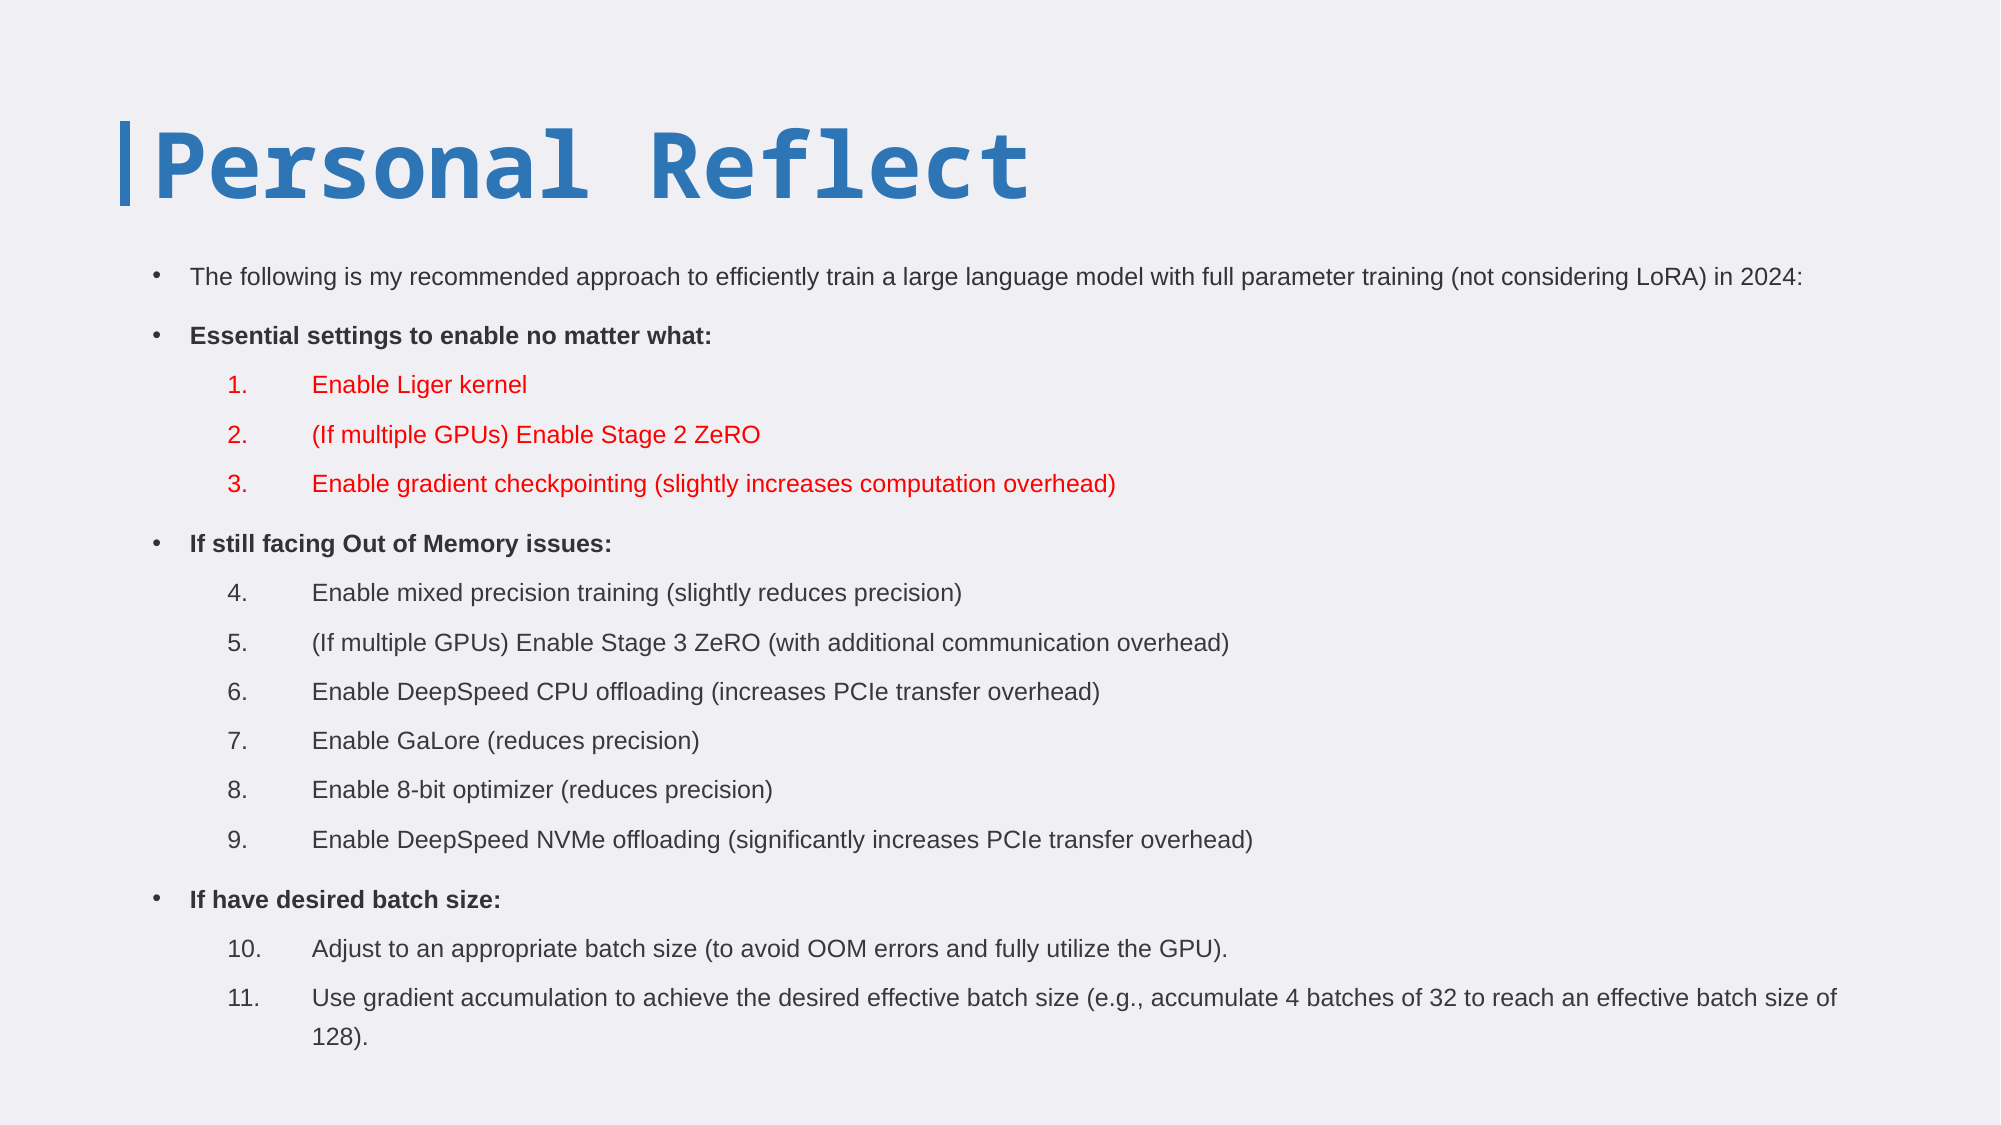

# Personal Reflect
The following is my recommended approach to efficiently train a large language model with full parameter training (not considering LoRA) in 2024:
Essential settings to enable no matter what:
Enable Liger kernel
(If multiple GPUs) Enable Stage 2 ZeRO
Enable gradient checkpointing (slightly increases computation overhead)
If still facing Out of Memory issues:
Enable mixed precision training (slightly reduces precision)
(If multiple GPUs) Enable Stage 3 ZeRO (with additional communication overhead)
Enable DeepSpeed CPU offloading (increases PCIe transfer overhead)
Enable GaLore (reduces precision)
Enable 8-bit optimizer (reduces precision)
Enable DeepSpeed NVMe offloading (significantly increases PCIe transfer overhead)
If have desired batch size:
Adjust to an appropriate batch size (to avoid OOM errors and fully utilize the GPU).
Use gradient accumulation to achieve the desired effective batch size (e.g., accumulate 4 batches of 32 to reach an effective batch size of 128).